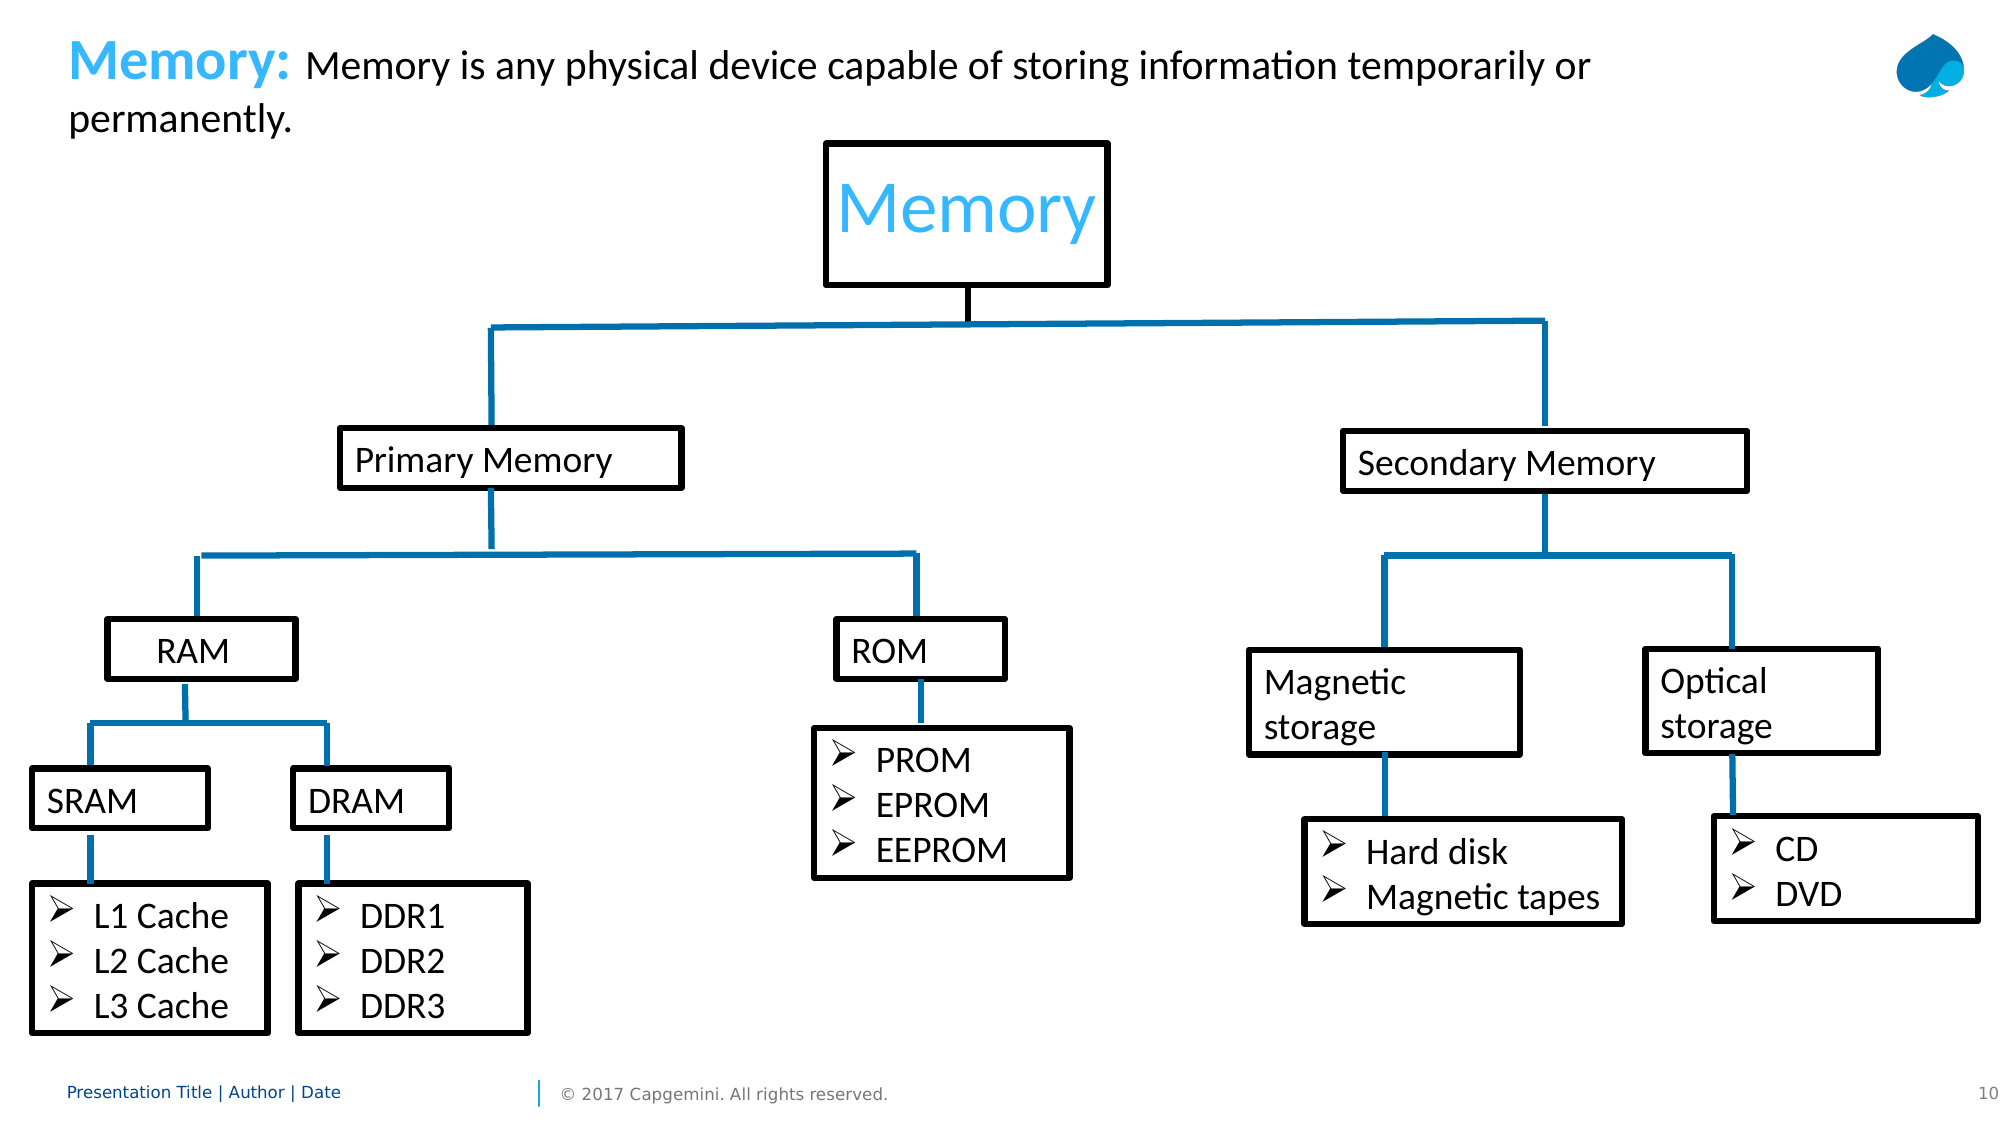

Memory: Memory is any physical device capable of storing information temporarily or permanently.

Memory
Primary Memory
Secondary Memory
    RAM
ROM
Optical storage
Magnetic storage
PROM
EPROM
EEPROM
SRAM
DRAM
CD
DVD
Hard disk
Magnetic tapes
L1 Cache
L2 Cache
L3 Cache
DDR1
DDR2
DDR3